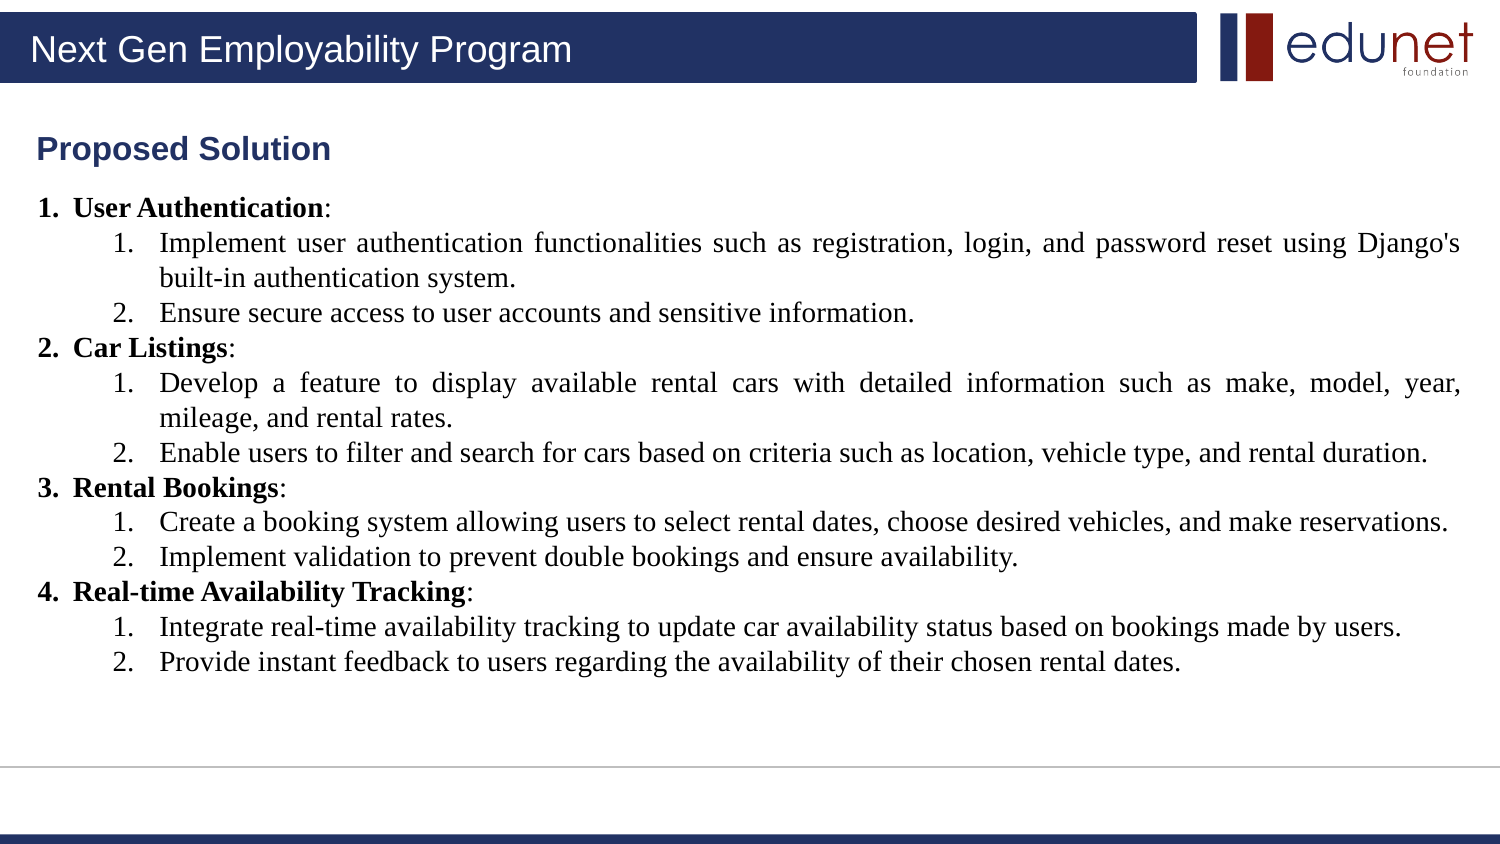

Proposed Solution
User Authentication:
Implement user authentication functionalities such as registration, login, and password reset using Django's built-in authentication system.
Ensure secure access to user accounts and sensitive information.
Car Listings:
Develop a feature to display available rental cars with detailed information such as make, model, year, mileage, and rental rates.
Enable users to filter and search for cars based on criteria such as location, vehicle type, and rental duration.
Rental Bookings:
Create a booking system allowing users to select rental dates, choose desired vehicles, and make reservations.
Implement validation to prevent double bookings and ensure availability.
Real-time Availability Tracking:
Integrate real-time availability tracking to update car availability status based on bookings made by users.
Provide instant feedback to users regarding the availability of their chosen rental dates.
Source :